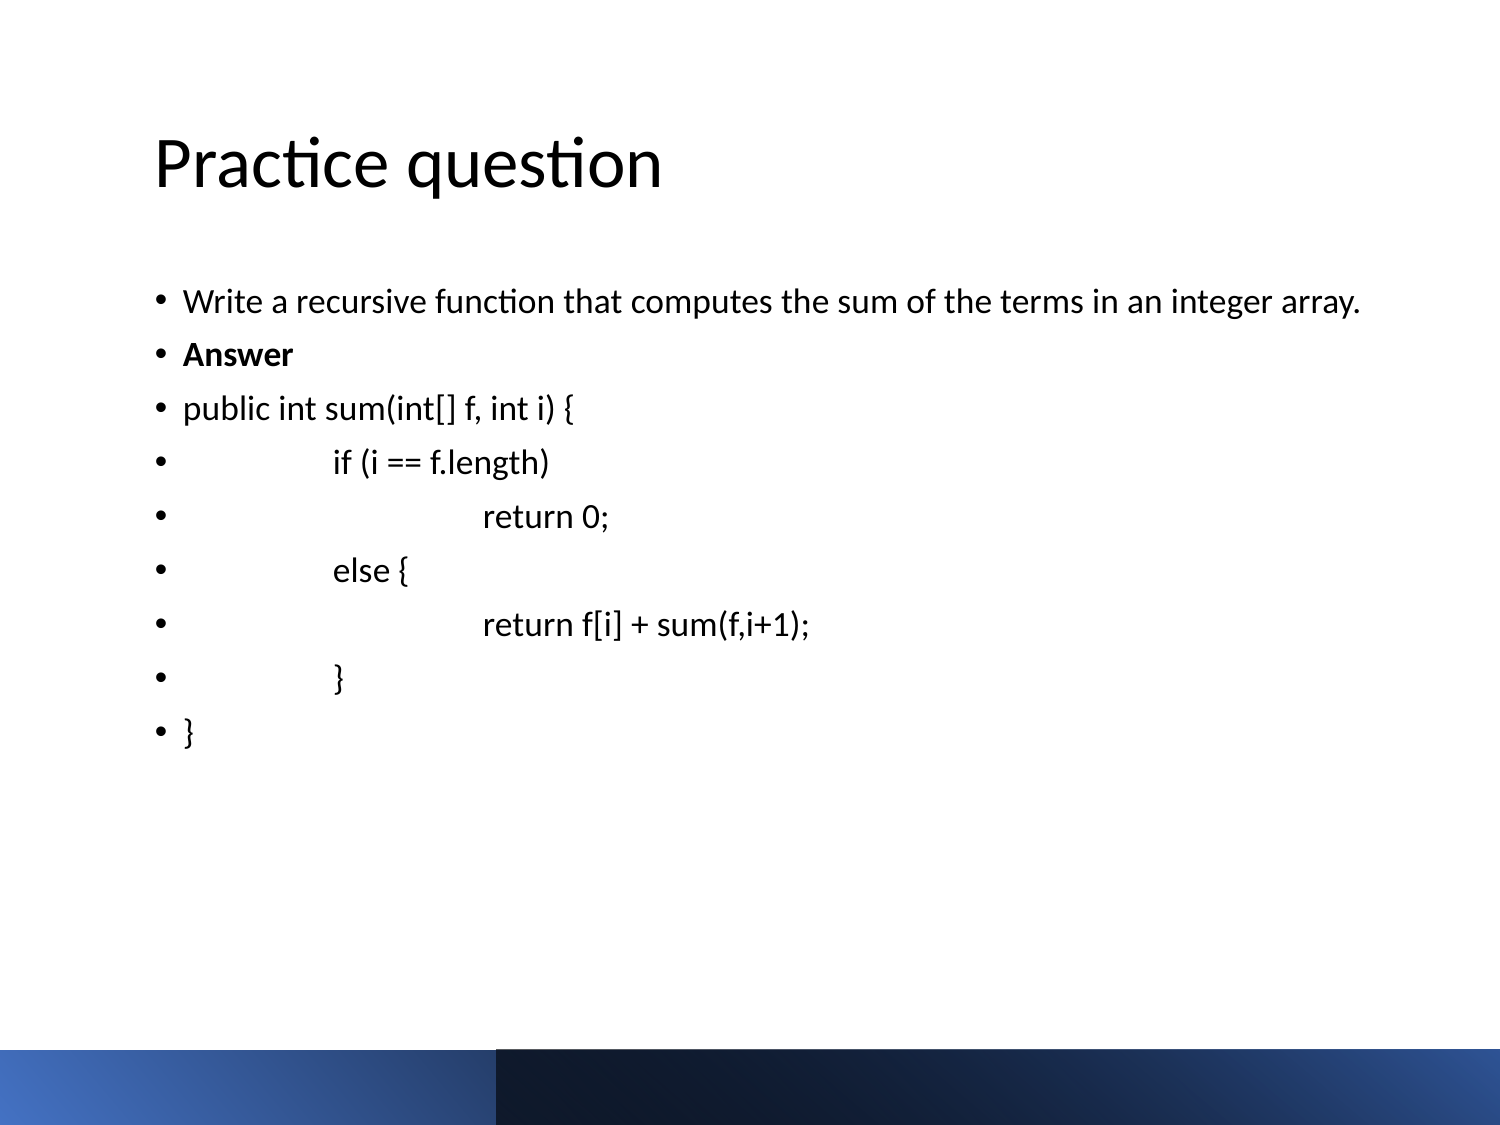

# Practice question
Write a recursive function that computes the sum of the terms in an integer array.
Answer
public int sum(int[] f, int i) {
	if (i == f.length)
		return 0;
	else {
		return f[i] + sum(f,i+1);
	}
}